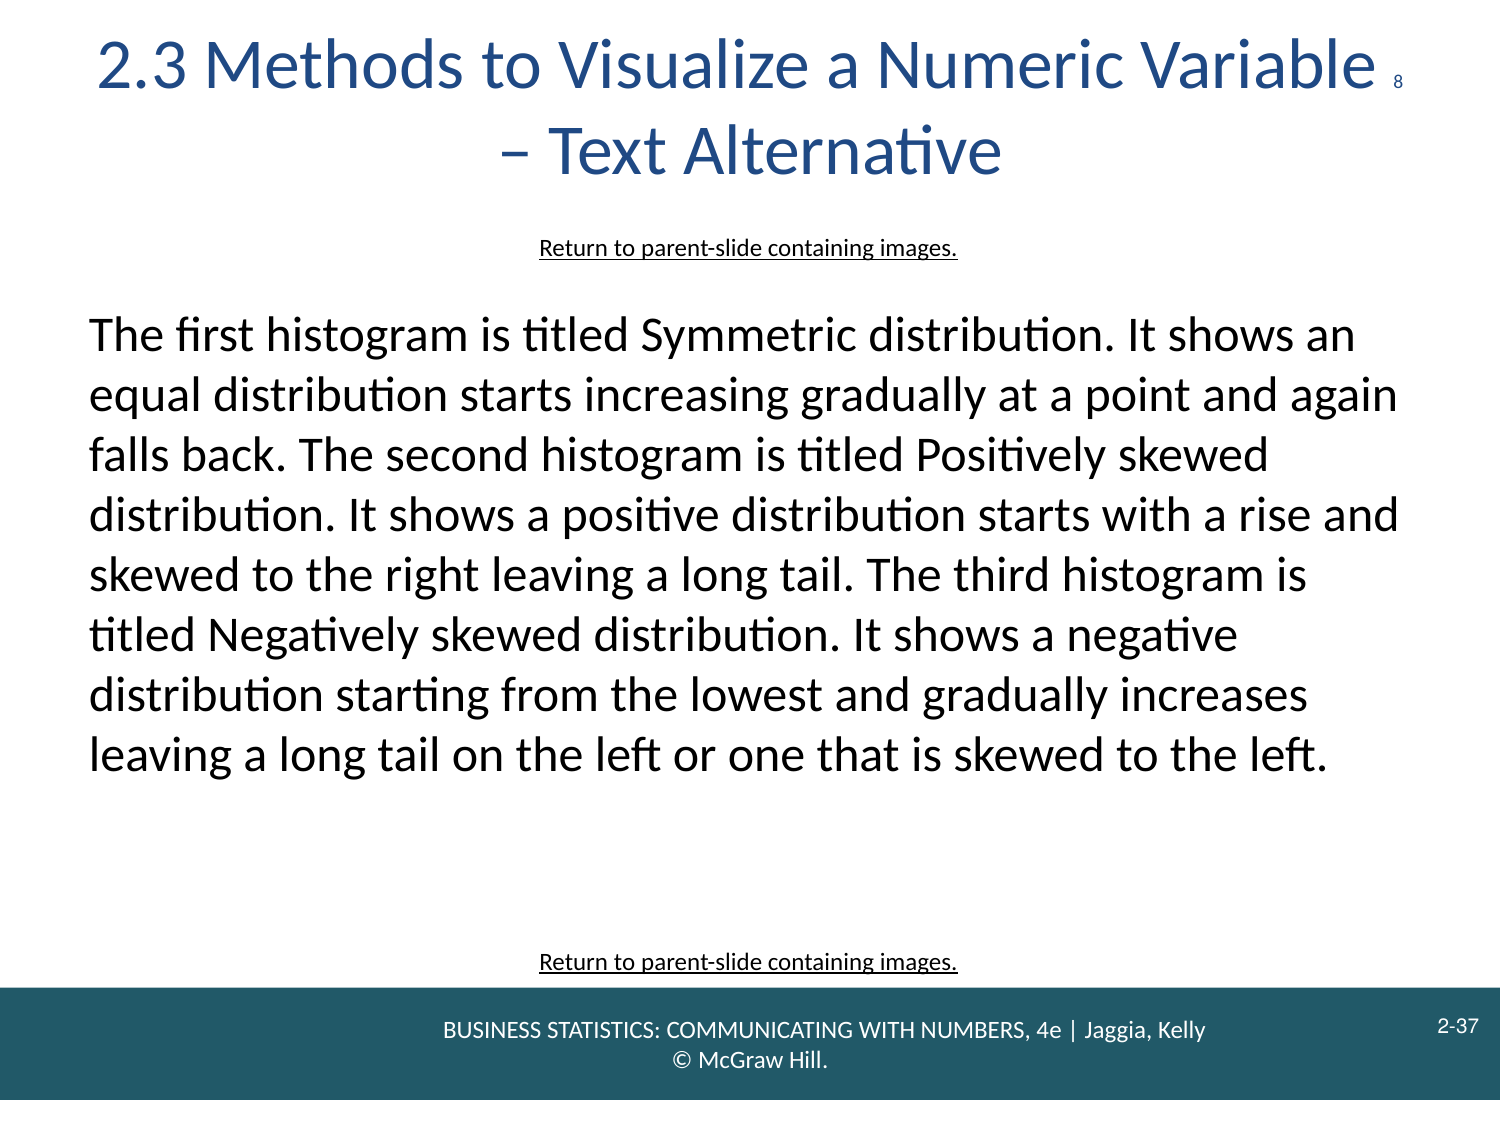

# 2.3 Methods to Visualize a Numeric Variable 8 – Text Alternative
Return to parent-slide containing images.
The first histogram is titled Symmetric distribution. It shows an equal distribution starts increasing gradually at a point and again falls back. The second histogram is titled Positively skewed distribution. It shows a positive distribution starts with a rise and skewed to the right leaving a long tail. The third histogram is titled Negatively skewed distribution. It shows a negative distribution starting from the lowest and gradually increases leaving a long tail on the left or one that is skewed to the left.
Return to parent-slide containing images.